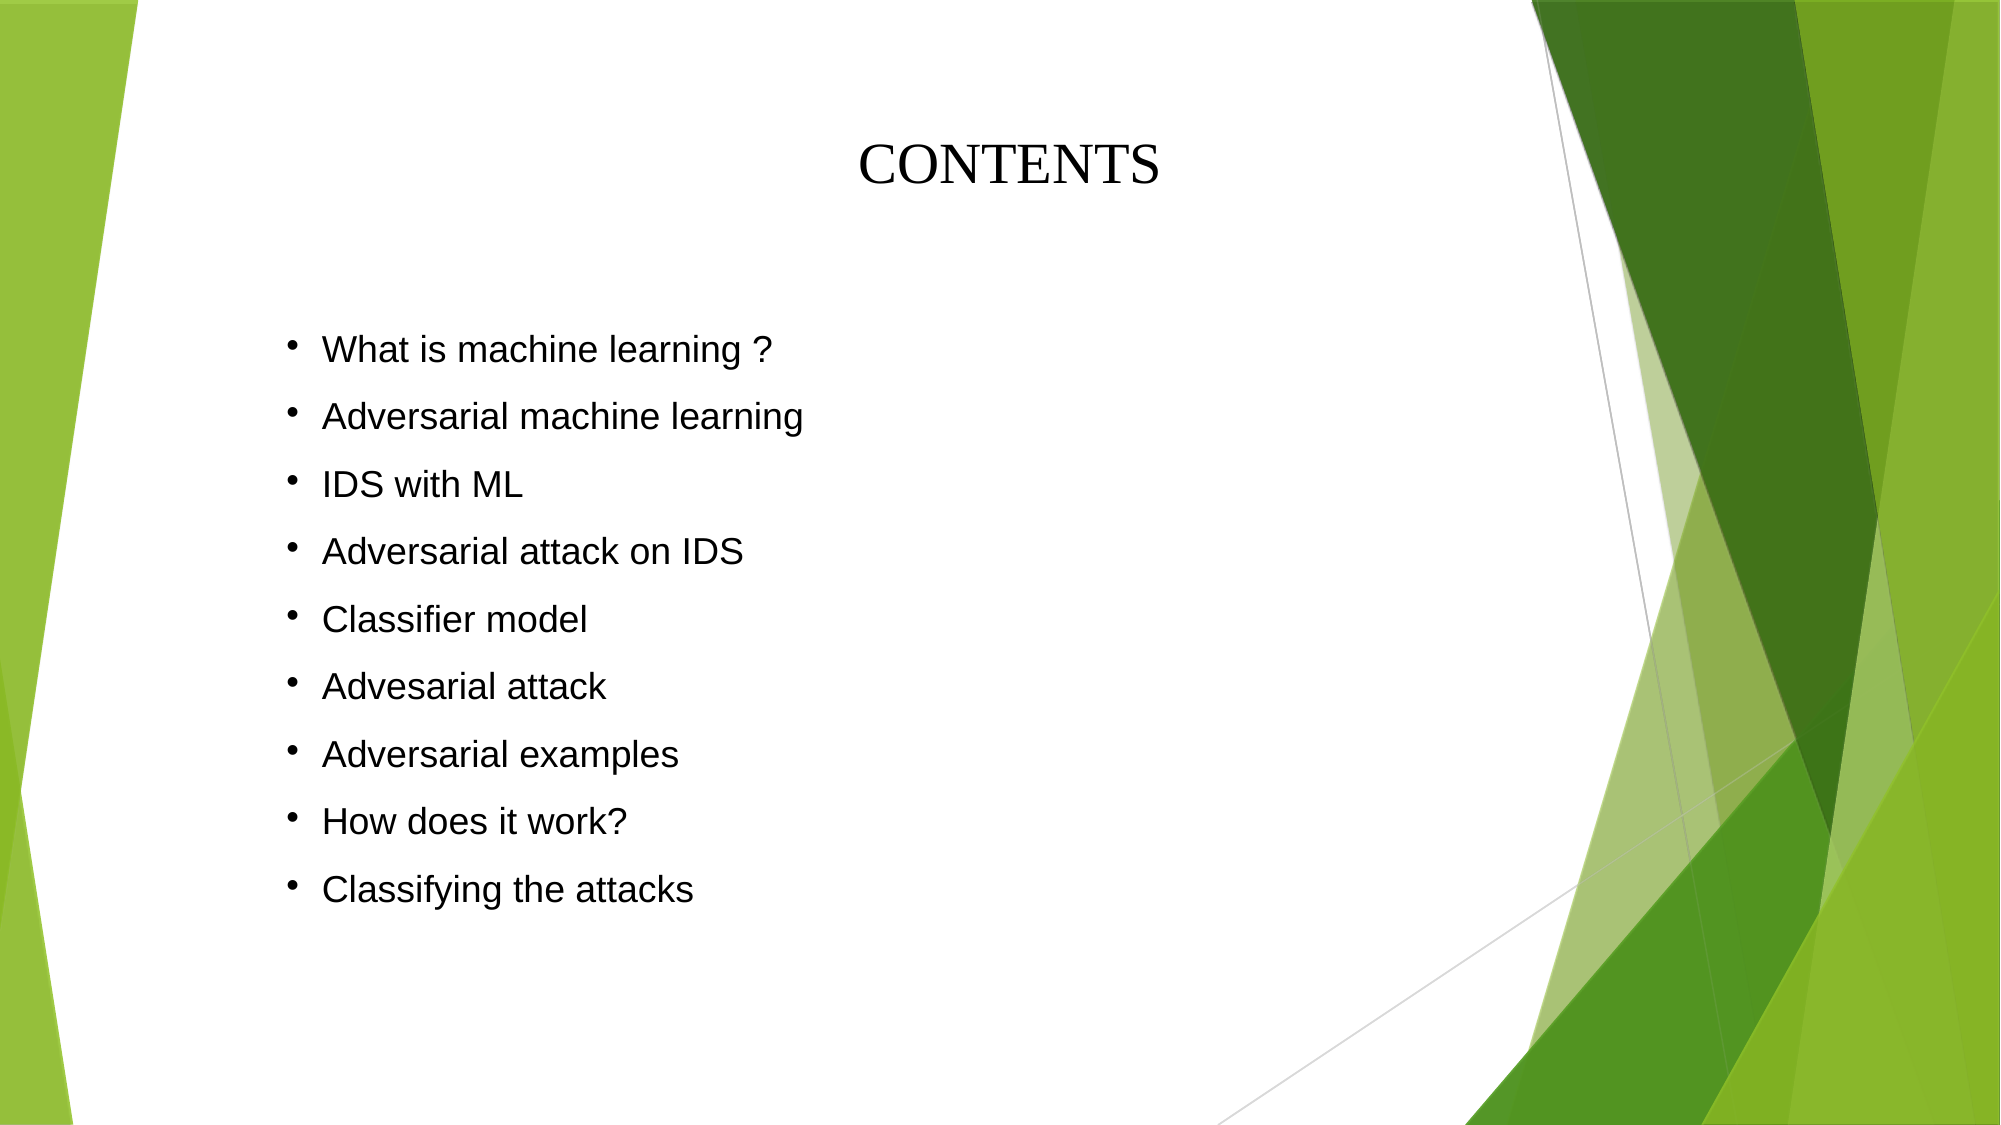

CONTENTS

What is machine learning ?
Adversarial machine learning
IDS with ML
Adversarial attack on IDS
Classifier model
Advesarial attack
Adversarial examples
How does it work?
Classifying the attacks